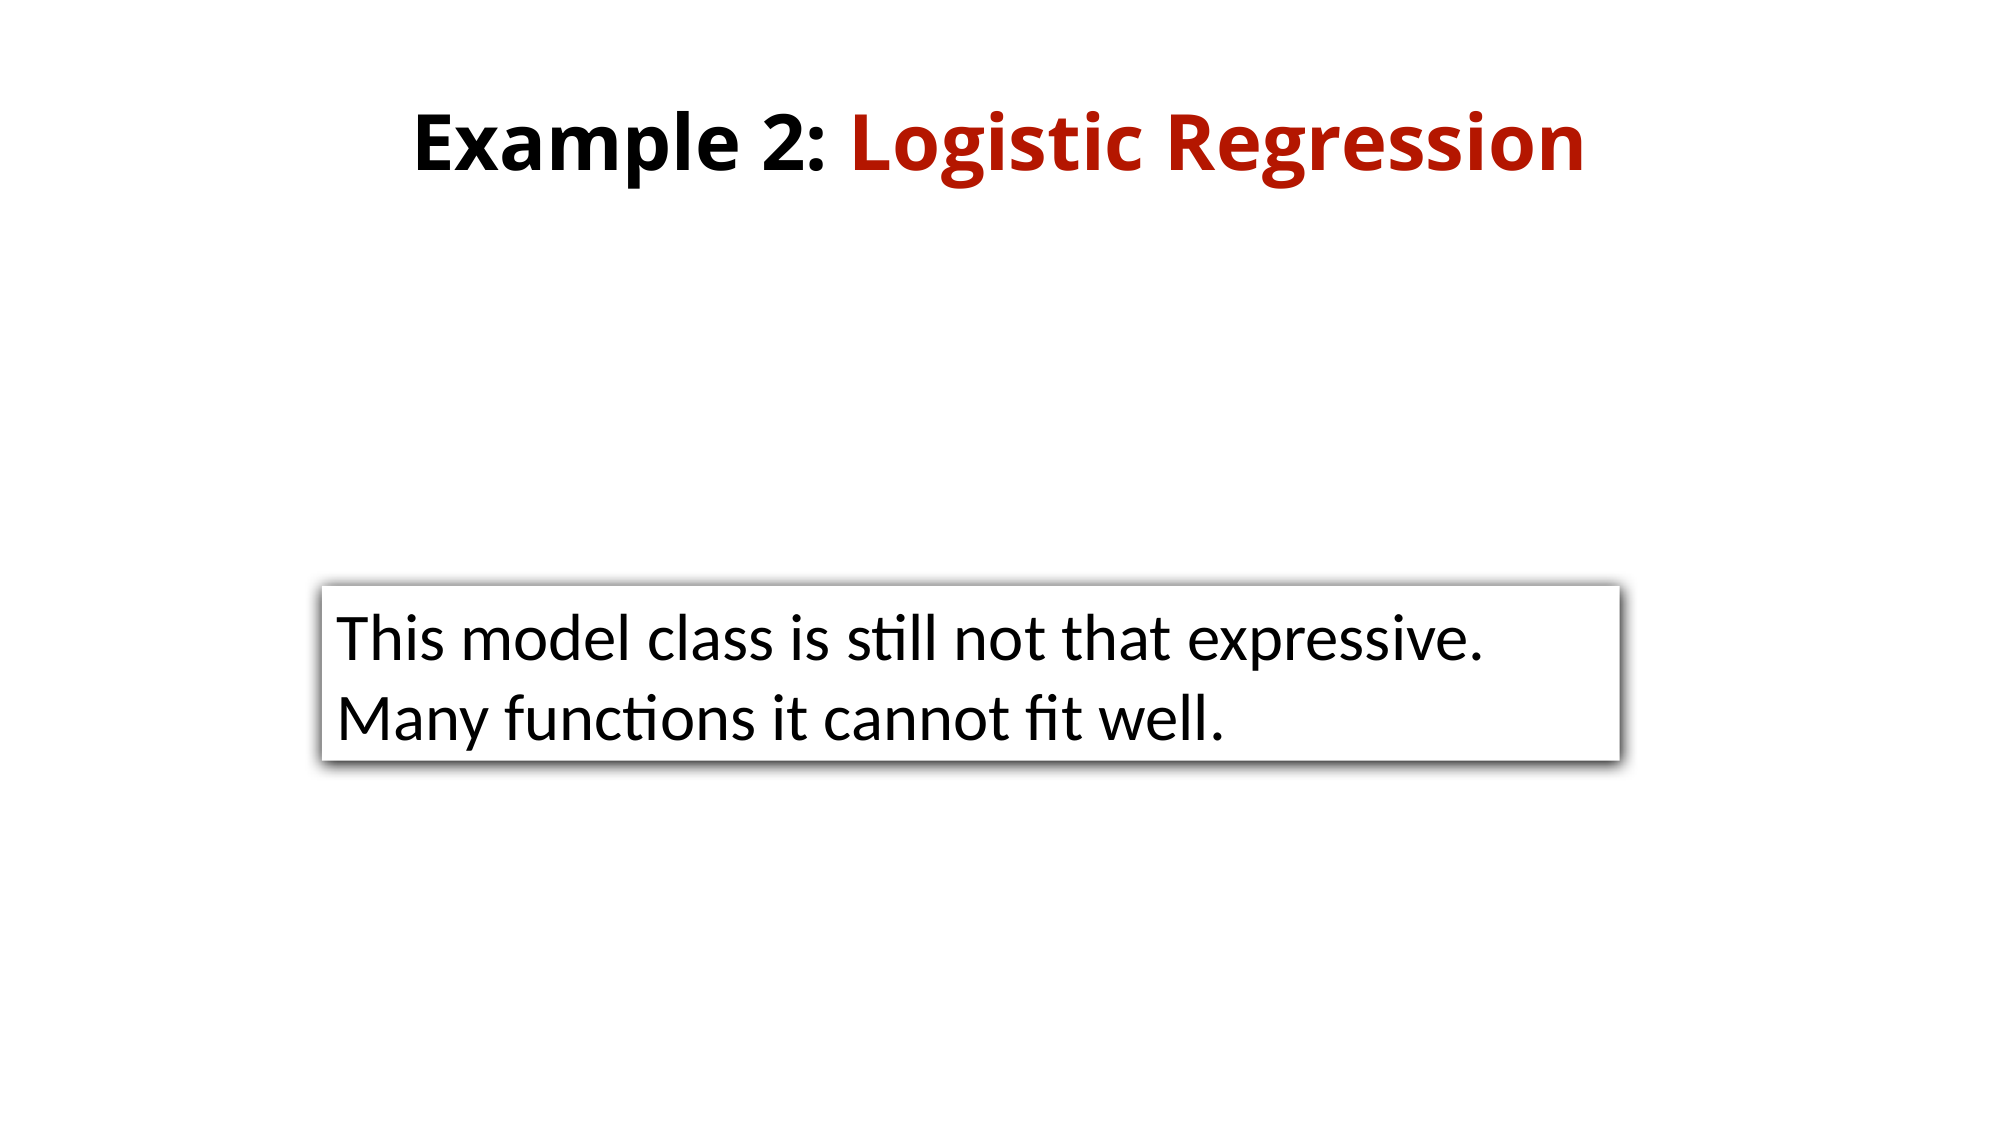

# Example 2: Logistic Regression
This model class is still not that expressive.  Many functions it cannot fit well.